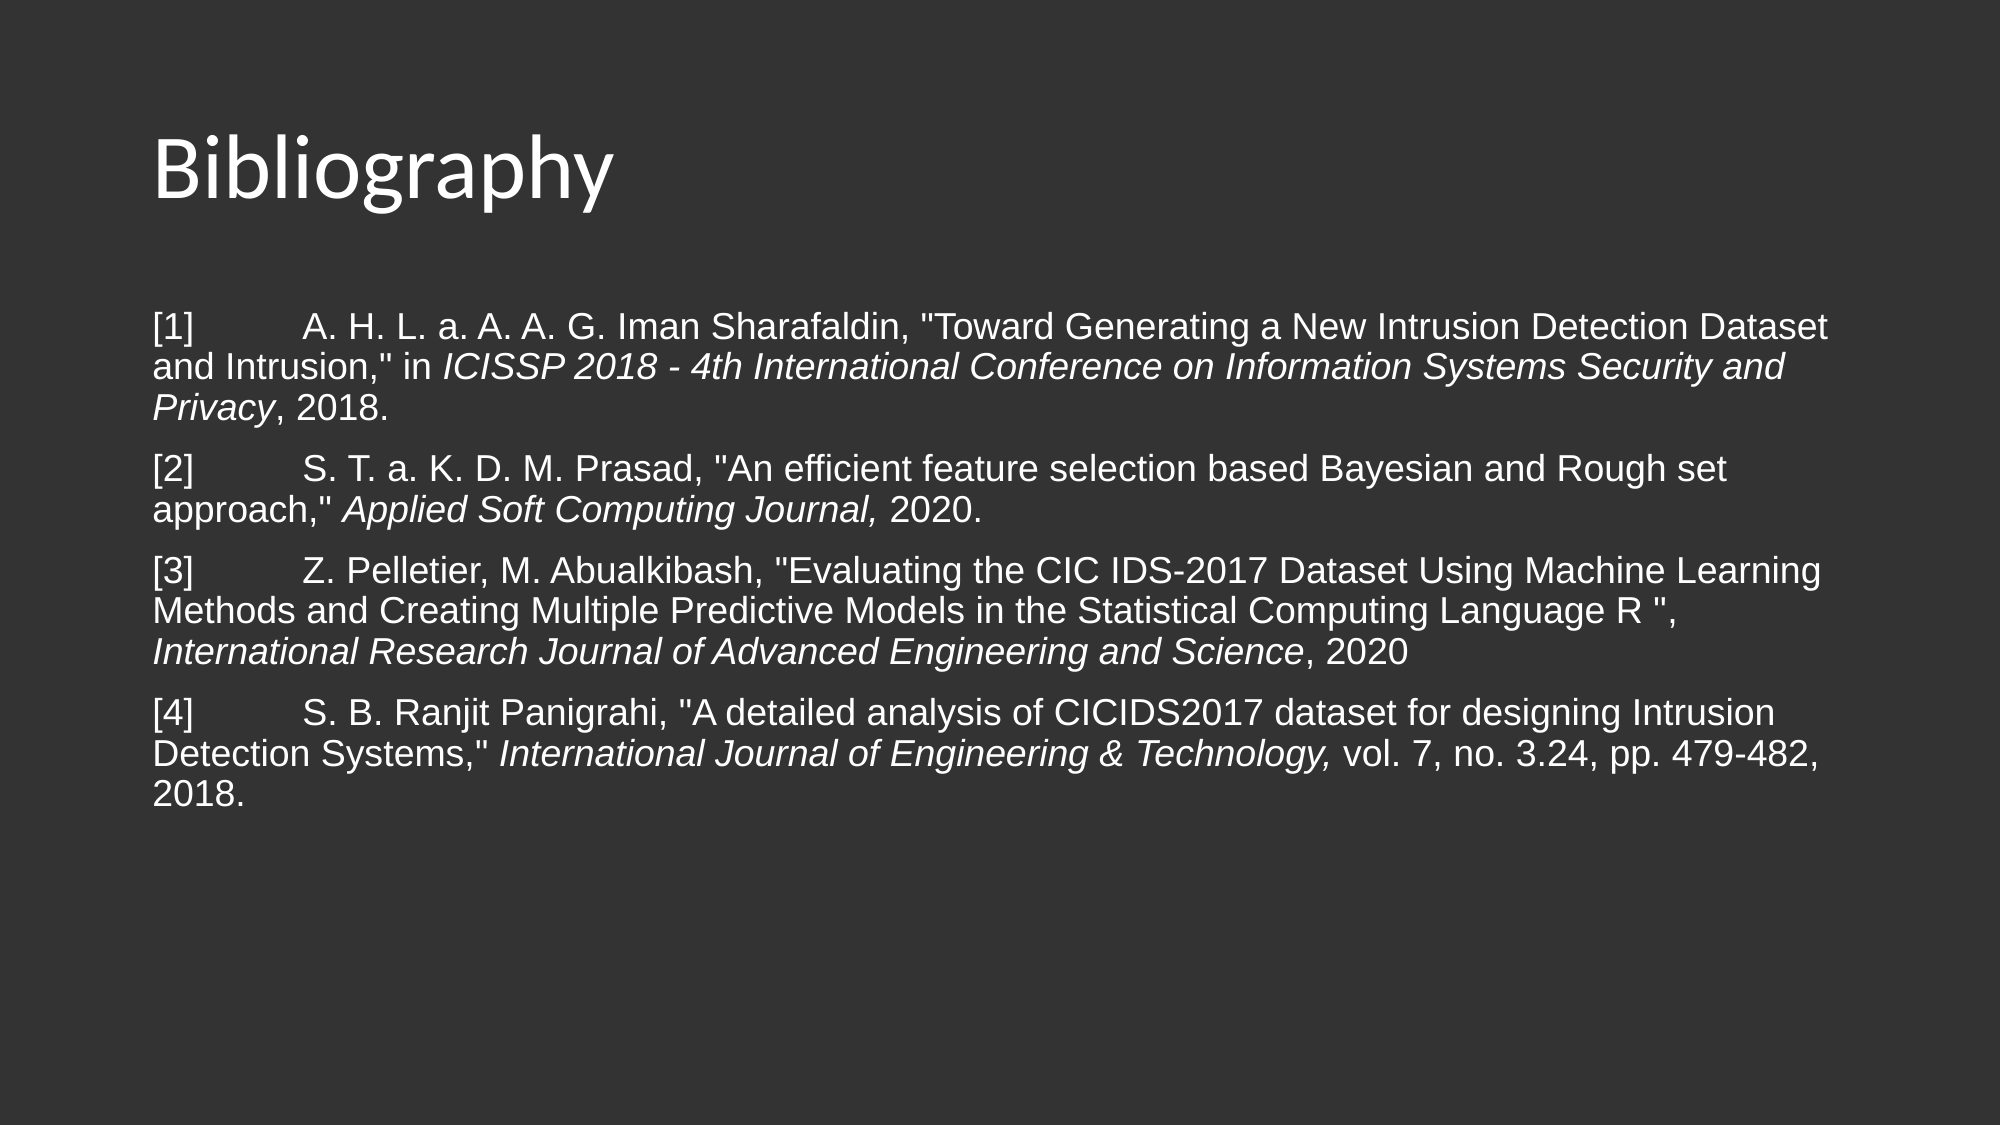

# Bibliography
[1] 	A. H. L. a. A. A. G. Iman Sharafaldin, "Toward Generating a New Intrusion Detection Dataset and Intrusion," in ICISSP 2018 - 4th International Conference on Information Systems Security and Privacy, 2018.
[2] 	S. T. a. K. D. M. Prasad, "An efficient feature selection based Bayesian and Rough set approach," Applied Soft Computing Journal, 2020.
[3]	Z. Pelletier, M. Abualkibash, "Evaluating the CIC IDS-2017 Dataset Using Machine Learning Methods and Creating Multiple Predictive Models in the Statistical Computing Language R ", International Research Journal of Advanced Engineering and Science, 2020
[4] 	S. B. Ranjit Panigrahi, "A detailed analysis of CICIDS2017 dataset for designing Intrusion Detection Systems," International Journal of Engineering & Technology, vol. 7, no. 3.24, pp. 479-482, 2018.